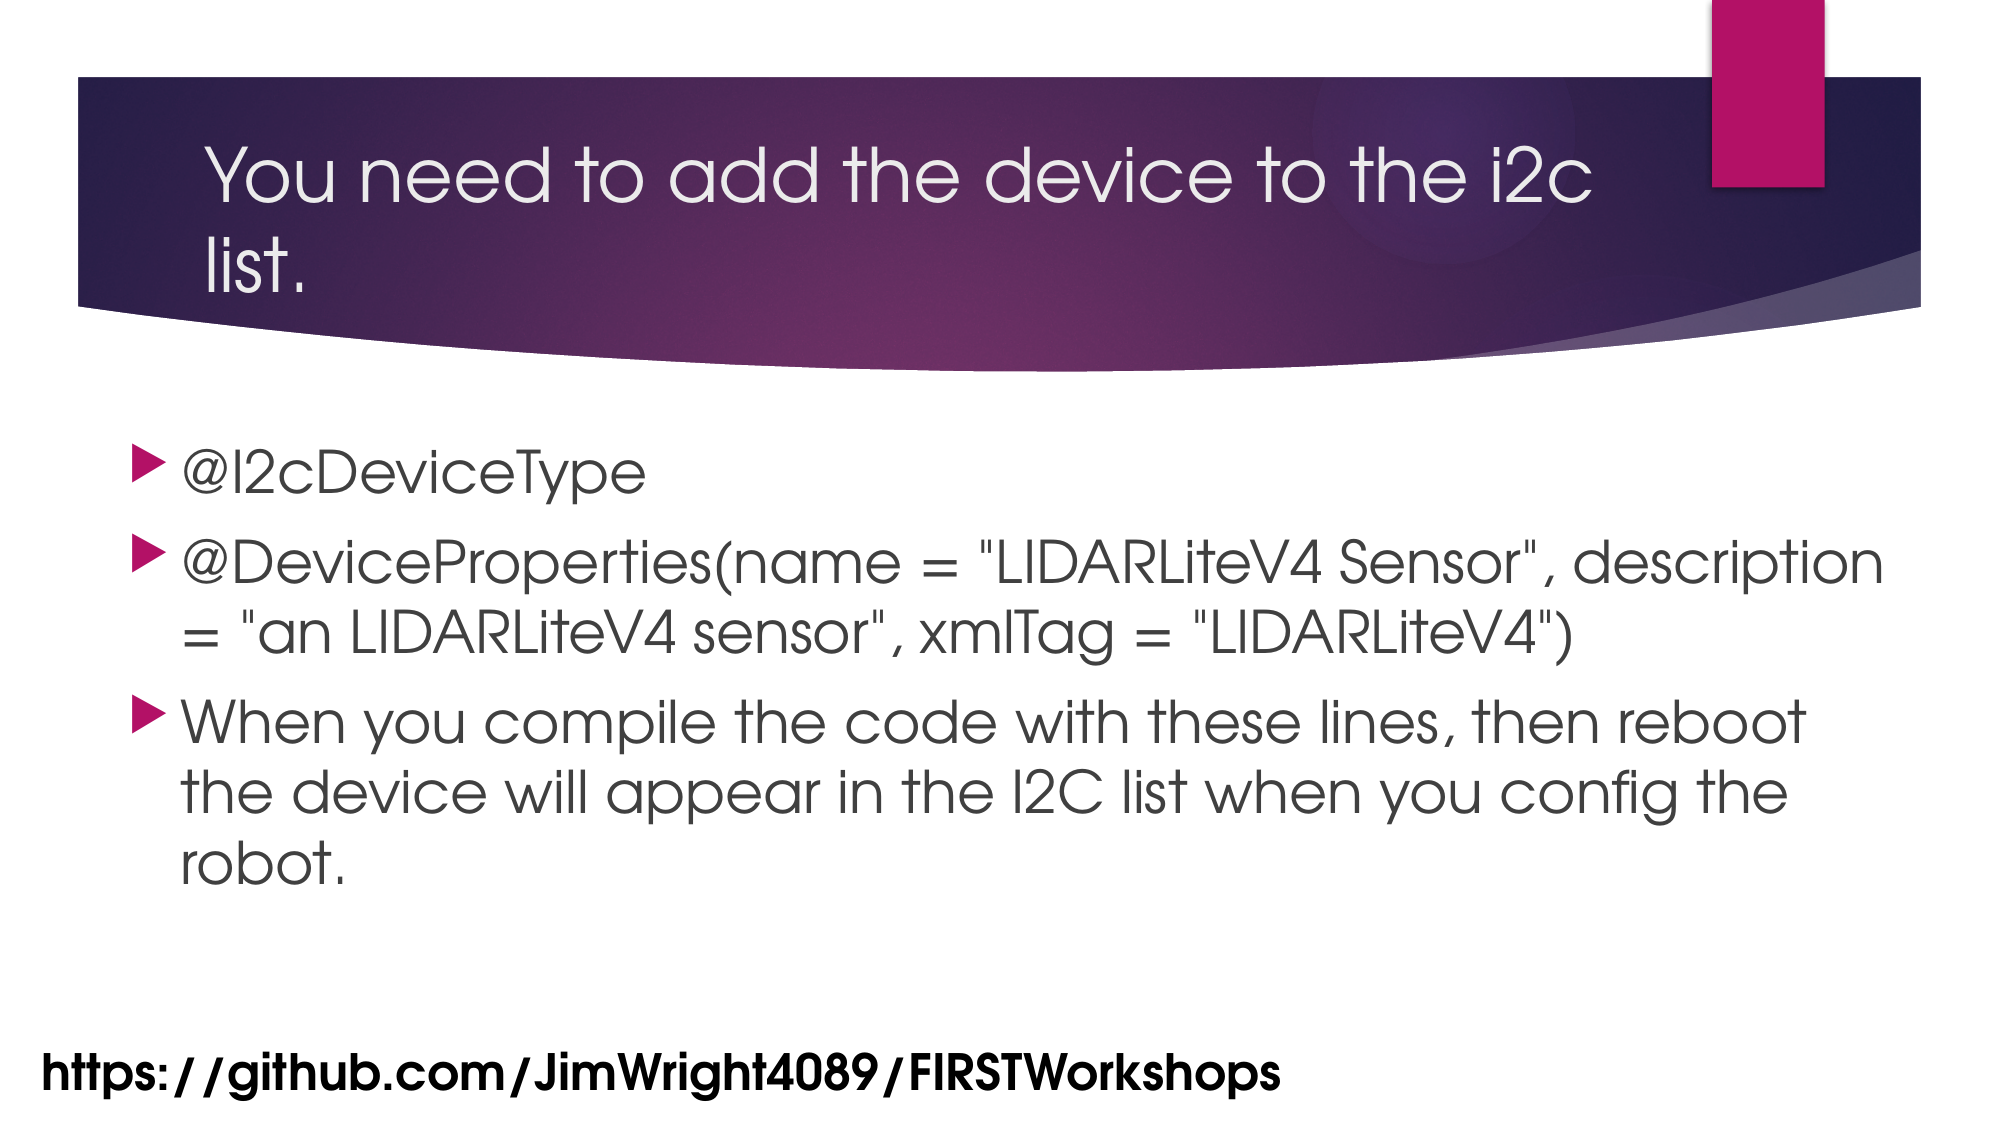

# You need to add the device to the i2c list.
@I2cDeviceType
@DeviceProperties(name = "LIDARLiteV4 Sensor", description = "an LIDARLiteV4 sensor", xmlTag = "LIDARLiteV4")
When you compile the code with these lines, then reboot the device will appear in the I2C list when you config the robot.

https://github.com/JimWright4089/FIRSTWorkshops